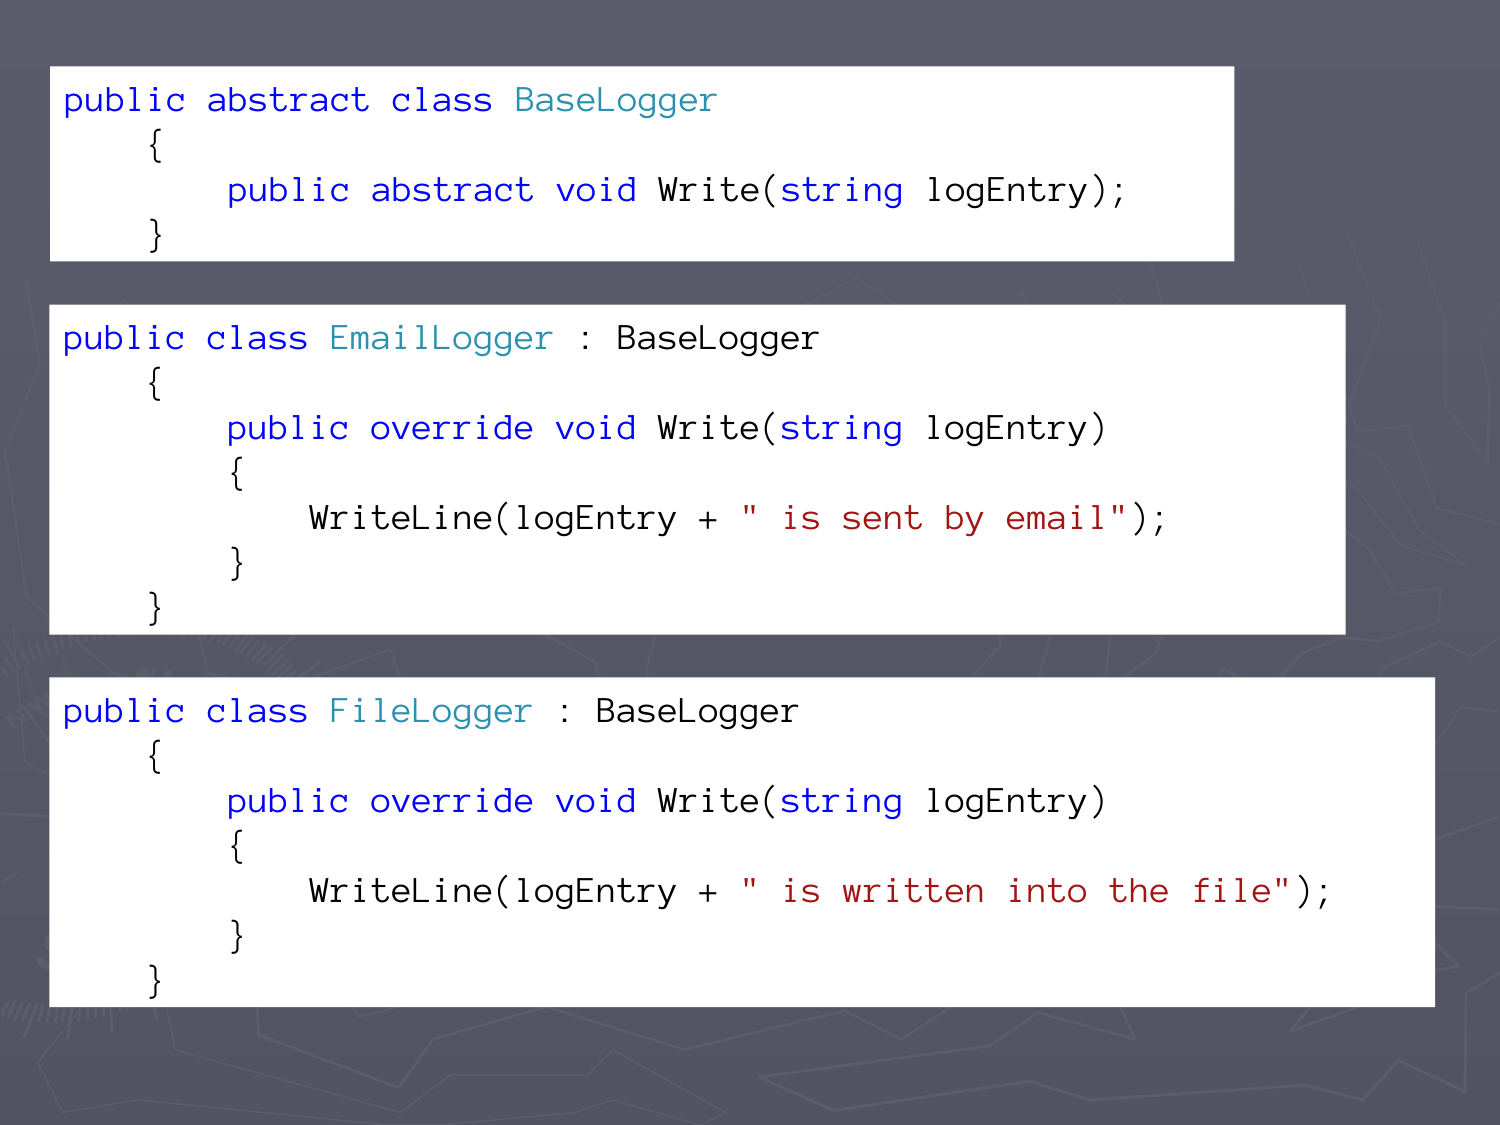

#
public abstract class BaseLogger
    {
        public abstract void Write(string logEntry);
    }

public class EmailLogger : BaseLogger
    {
        public override void Write(string logEntry)
        {
            WriteLine(logEntry + " is sent by email");
        }
    }
public class FileLogger : BaseLogger
    {
        public override void Write(string logEntry)
        {
            WriteLine(logEntry + " is written into the file");
        }
    }